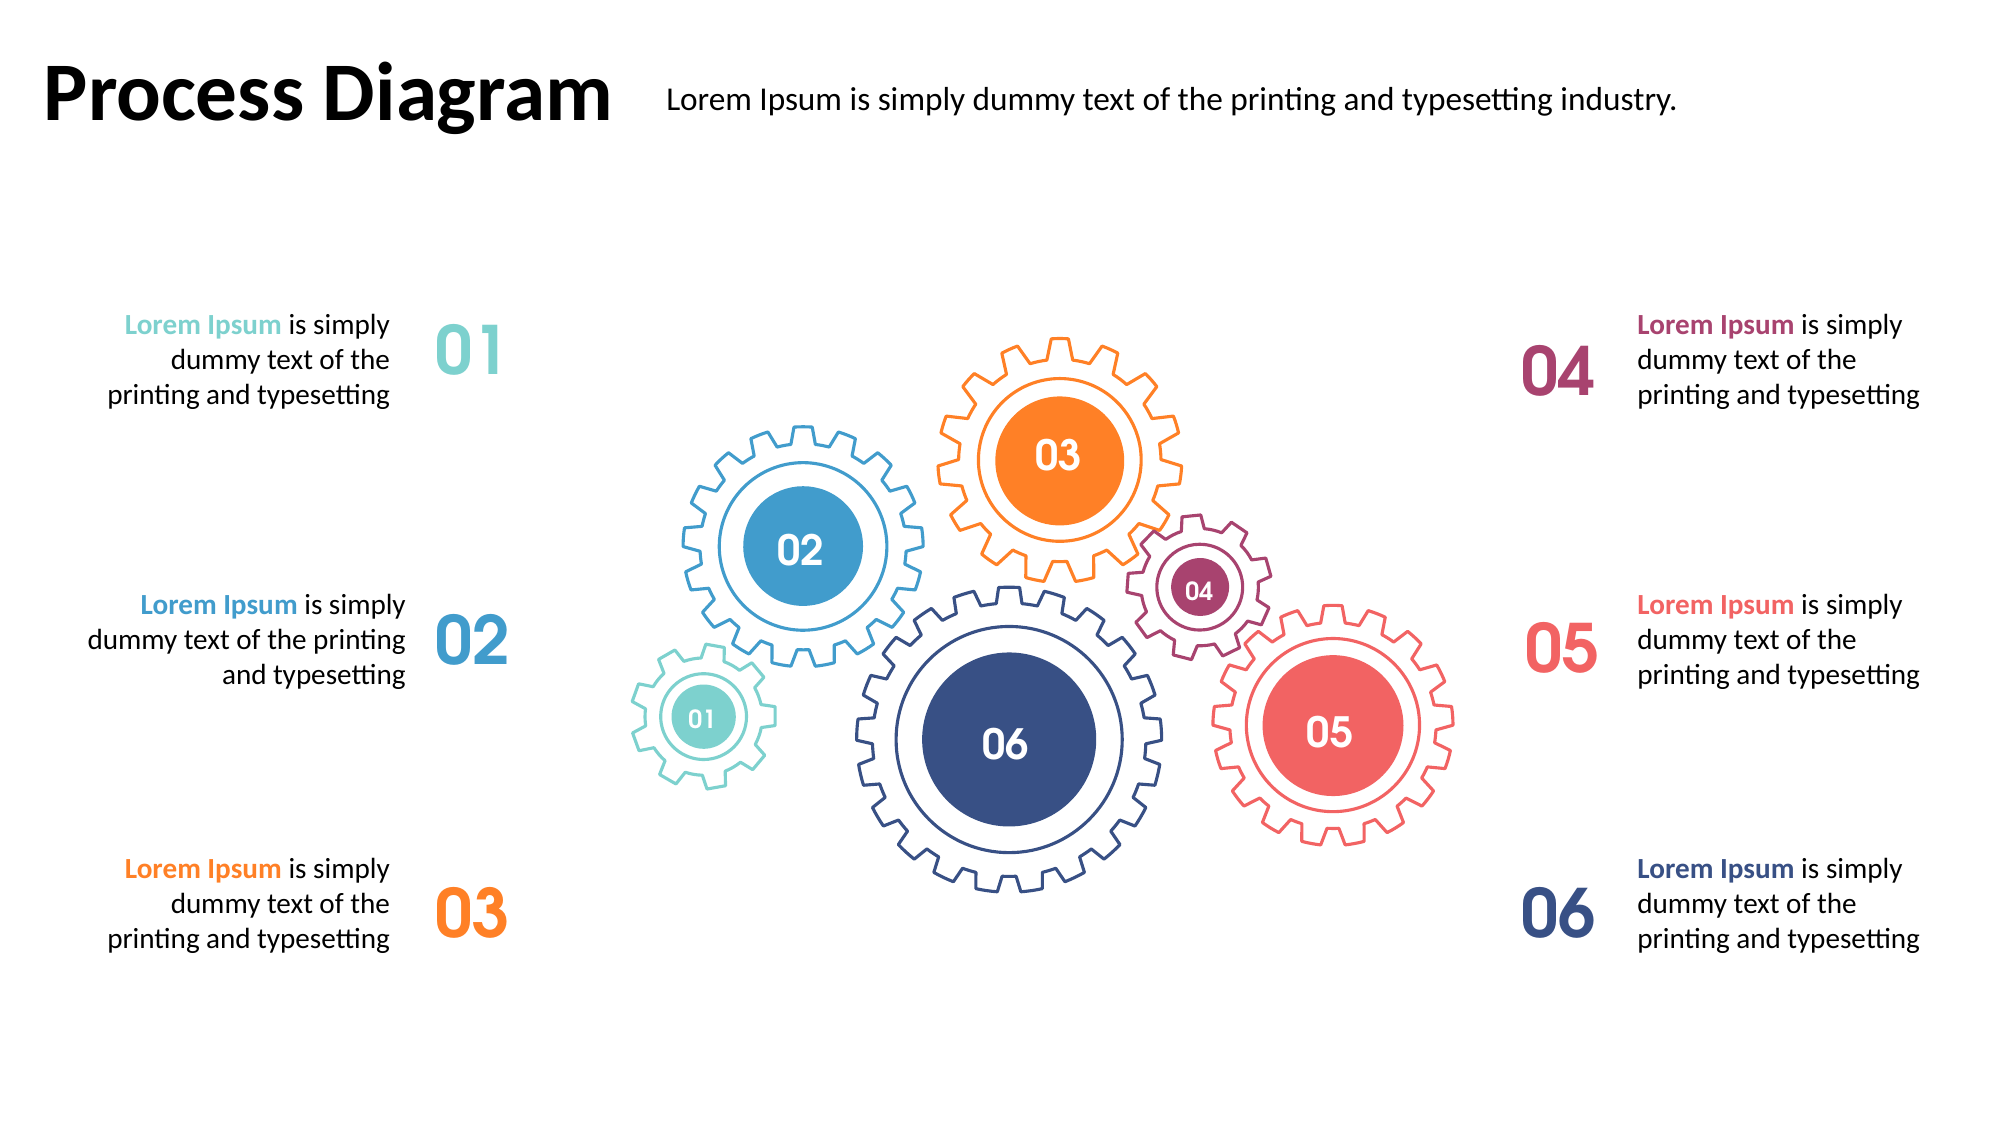

Process Diagram
Lorem Ipsum is simply dummy text of the printing and typesetting industry.
Lorem Ipsum is simply dummy text of the printing and typesetting
Lorem Ipsum is simply dummy text of the printing and typesetting
01
04

03

02
04

01
05
06
Lorem Ipsum is simply dummy text of the printing and typesetting
Lorem Ipsum is simply dummy text of the printing and typesetting
02
05
Lorem Ipsum is simply dummy text of the printing and typesetting
Lorem Ipsum is simply dummy text of the printing and typesetting
03
06